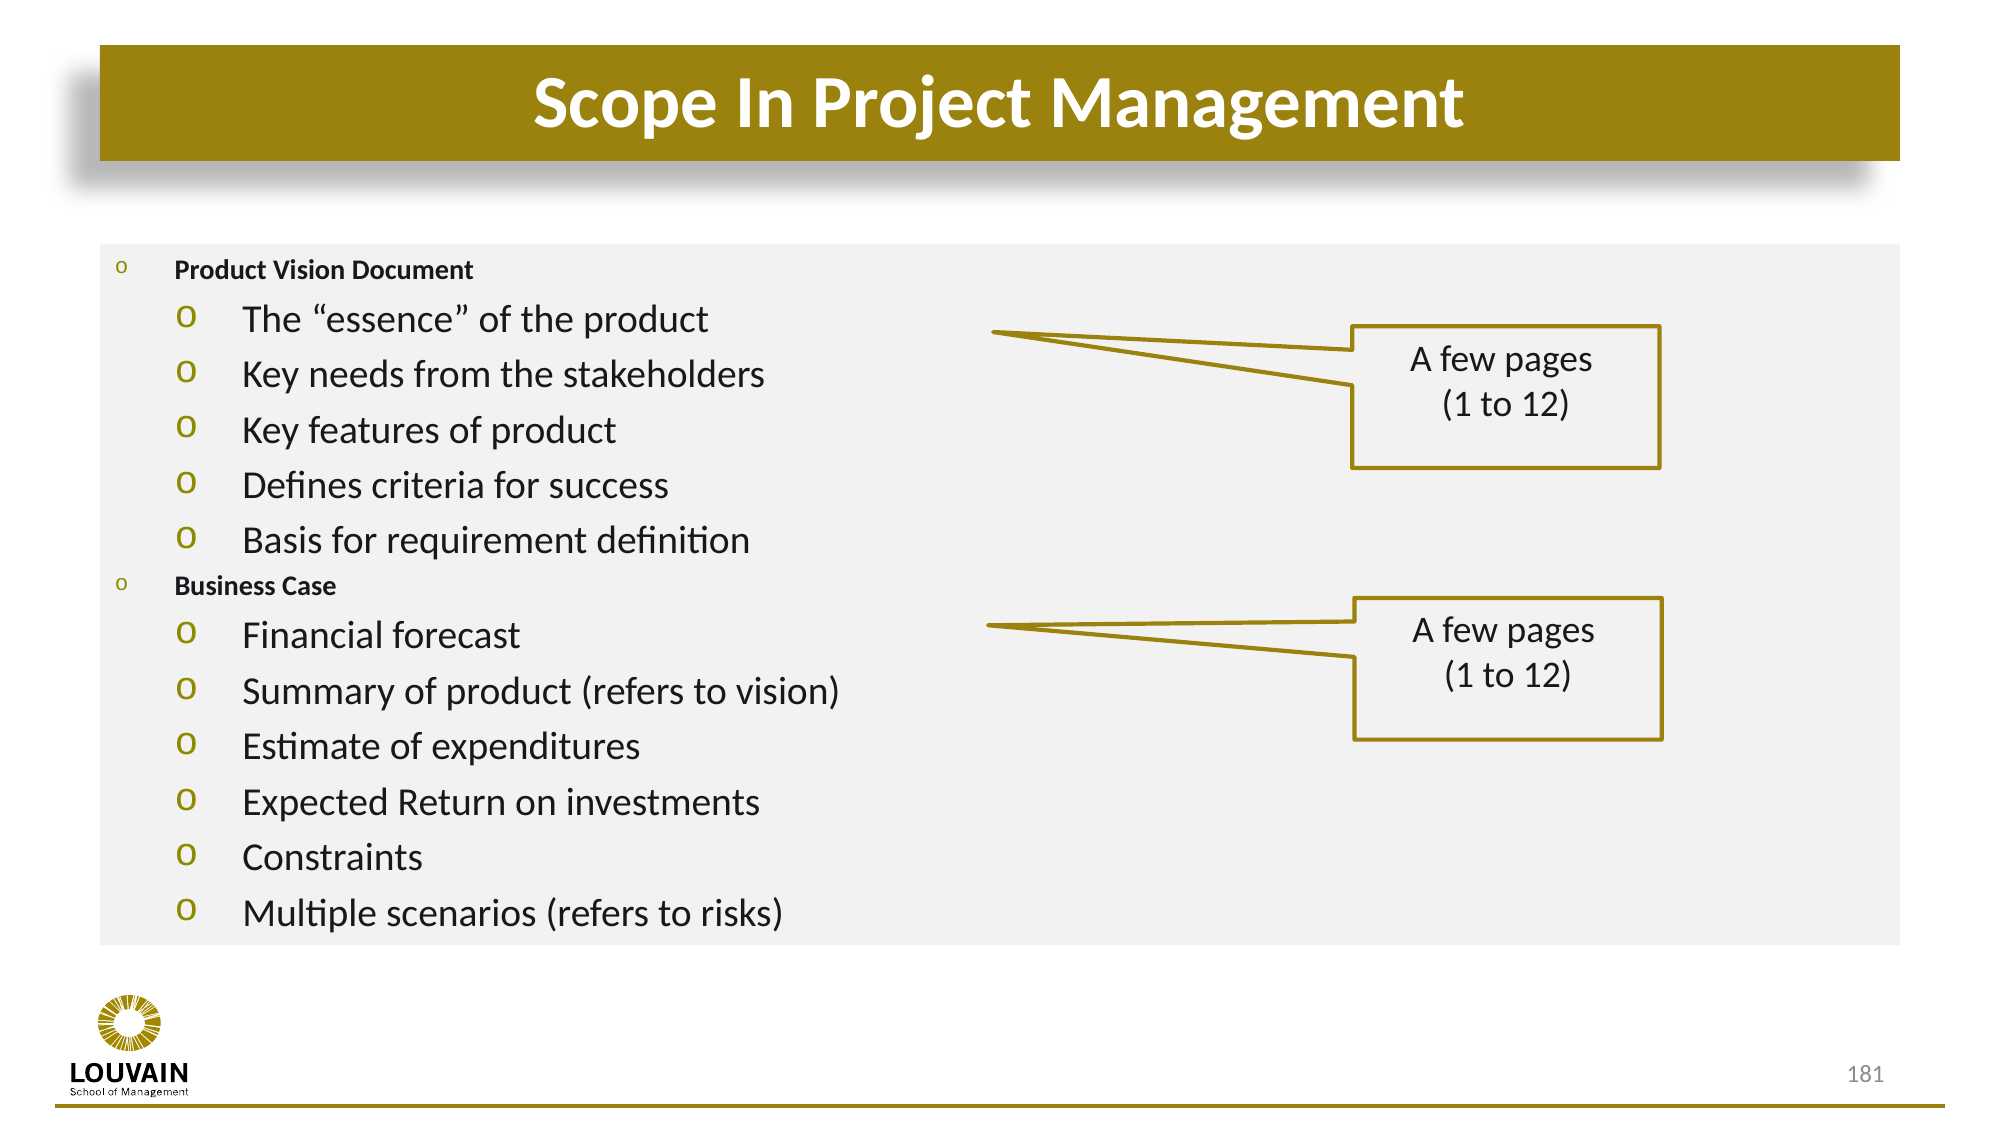

# Scope In Project Management
Product Vision Document
The “essence” of the product
Key needs from the stakeholders
Key features of product
Defines criteria for success
Basis for requirement definition
Business Case
Financial forecast
Summary of product (refers to vision)
Estimate of expenditures
Expected Return on investments
Constraints
Multiple scenarios (refers to risks)

A few pages
(1 to 12)
A few pages
(1 to 12)
181